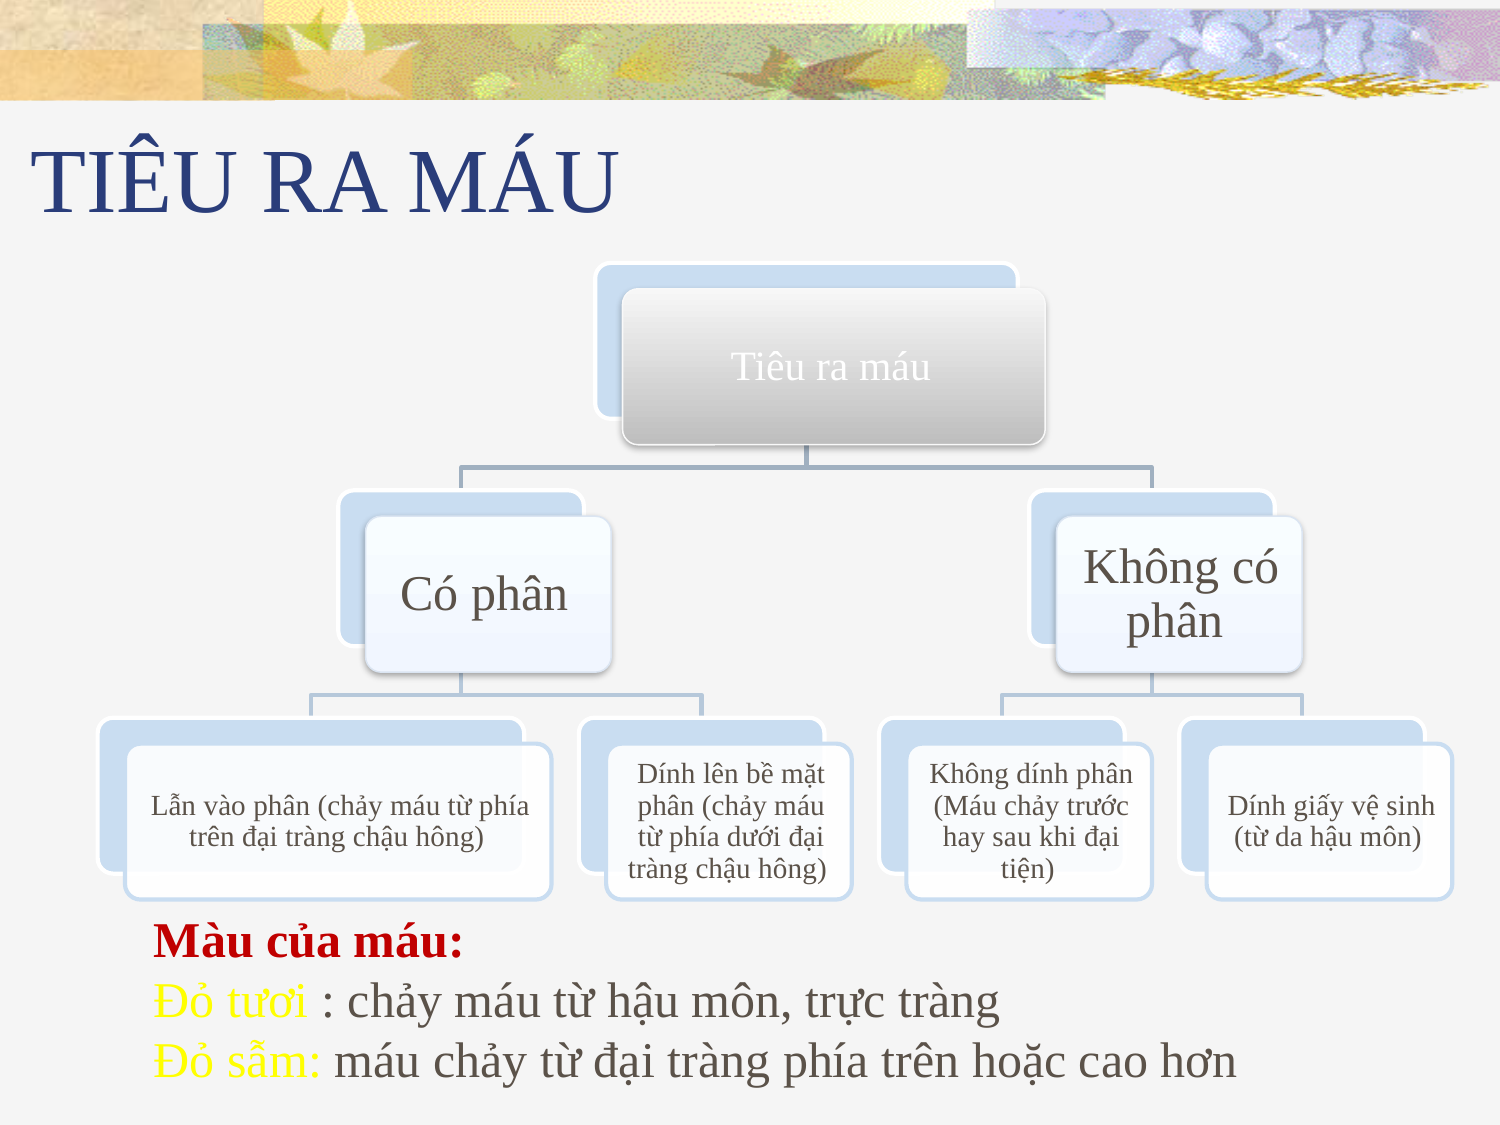

# TIÊU RA MÁU
Tiêu ra máu
Có phân
Lẫn vào phân (chảy máu từ phía trên đại tràng chậu hông)
Dính lên bề mặt phân (chảy máu từ phía dưới đại tràng chậu hông)
Không có phân
Không dính phân (Máu chảy trước hay sau khi đại tiện)
Dính giấy vệ sinh (từ da hậu môn)
Màu của máu:
Đỏ tươi : chảy máu từ hậu môn, trực tràng
Đỏ sẫm: máu chảy từ đại tràng phía trên hoặc cao hơn